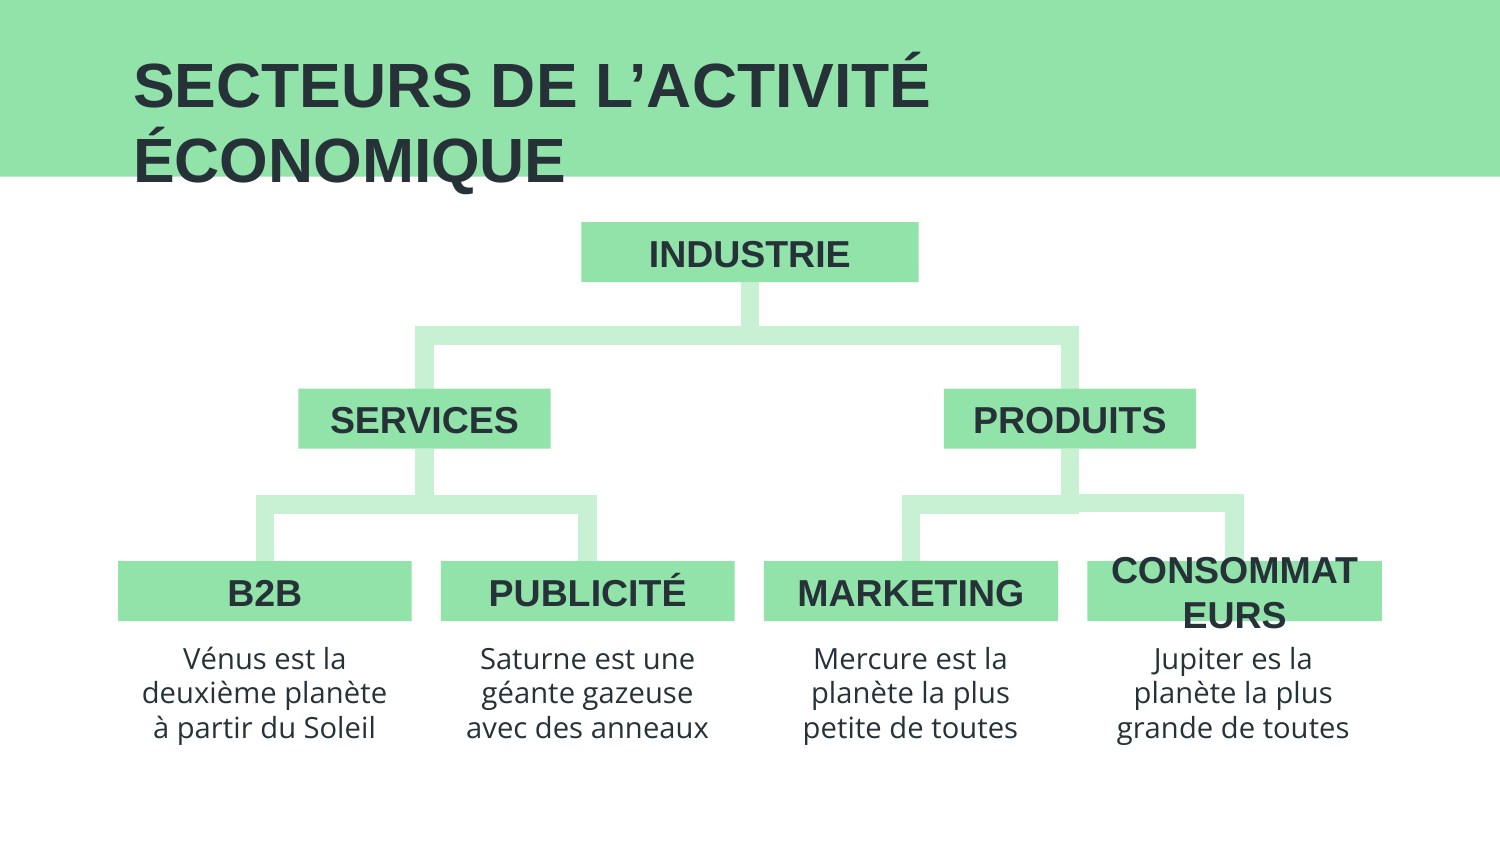

# SECTEURS DE L’ACTIVITÉ ÉCONOMIQUE
INDUSTRIE
SERVICES
PRODUITS
B2B
PUBLICITÉ
MARKETING
CONSOMMATEURS
Vénus est la deuxième planète à partir du Soleil
Saturne est une géante gazeuse avec des anneaux
Mercure est la planète la plus petite de toutes
Jupiter es la planète la plus grande de toutes